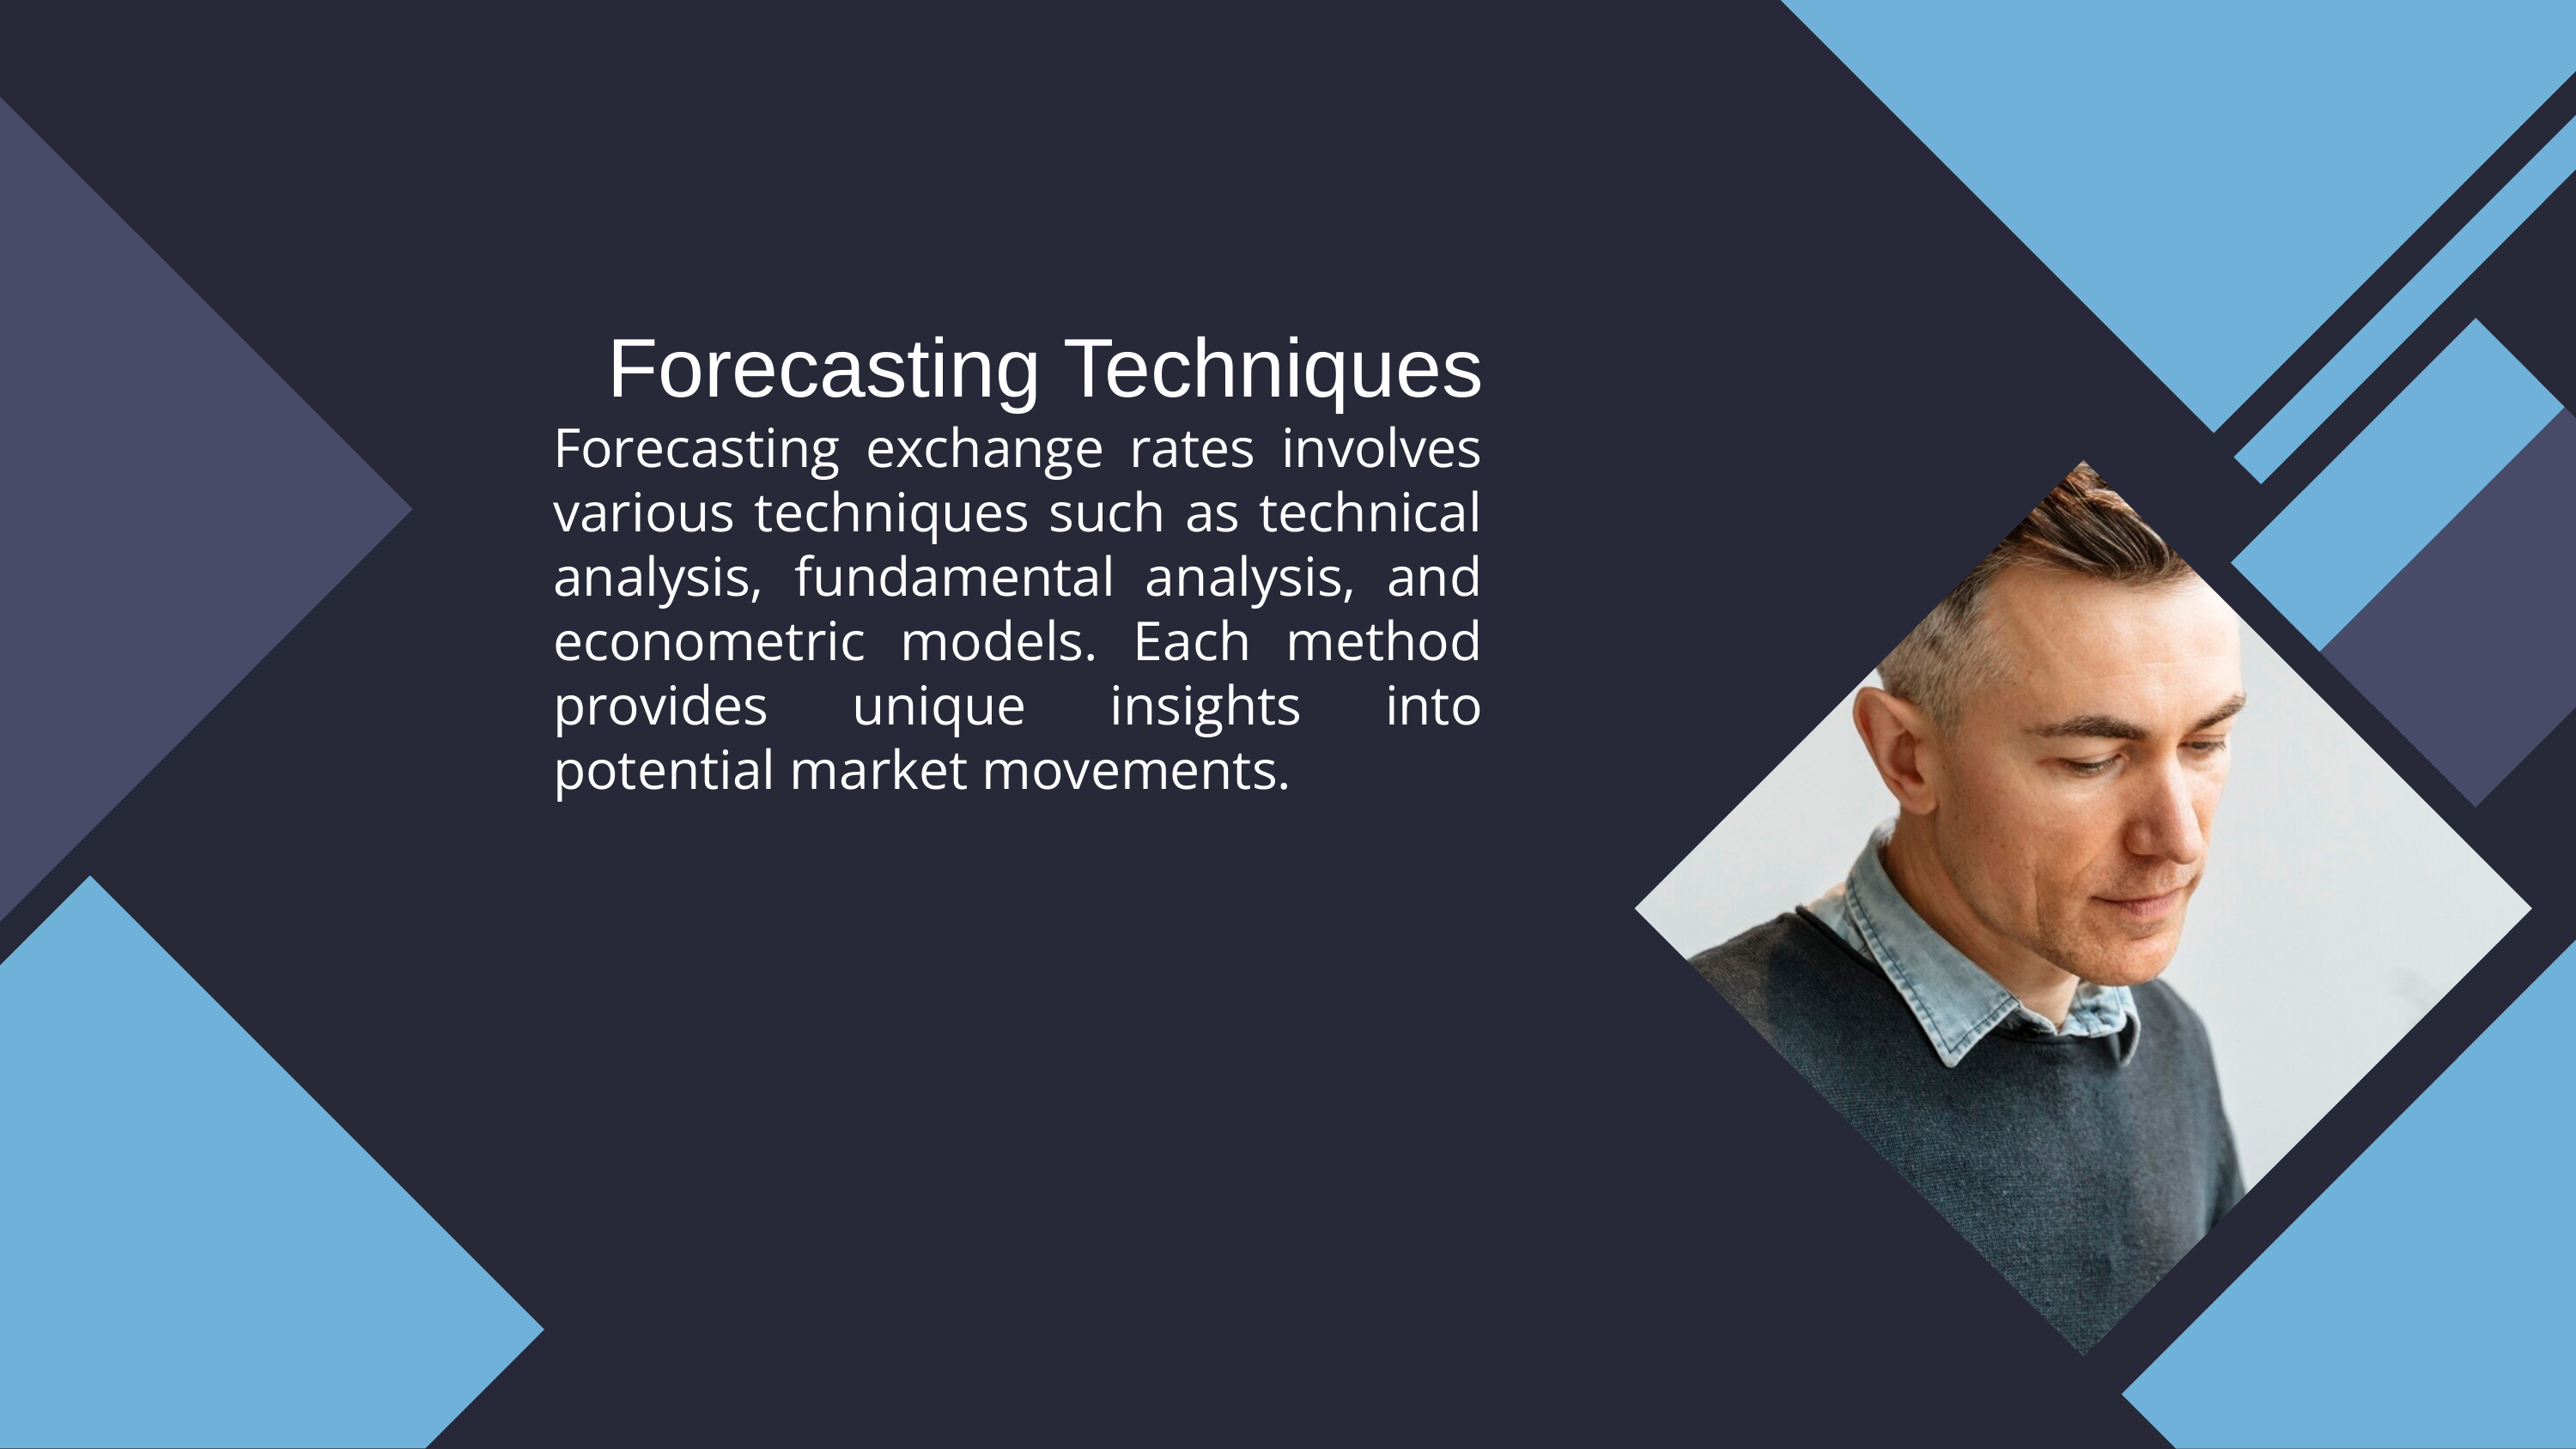

Forecasting Techniques
Forecasting exchange rates involves various techniques such as technical analysis, fundamental analysis, and econometric models. Each method provides unique insights into potential market movements.